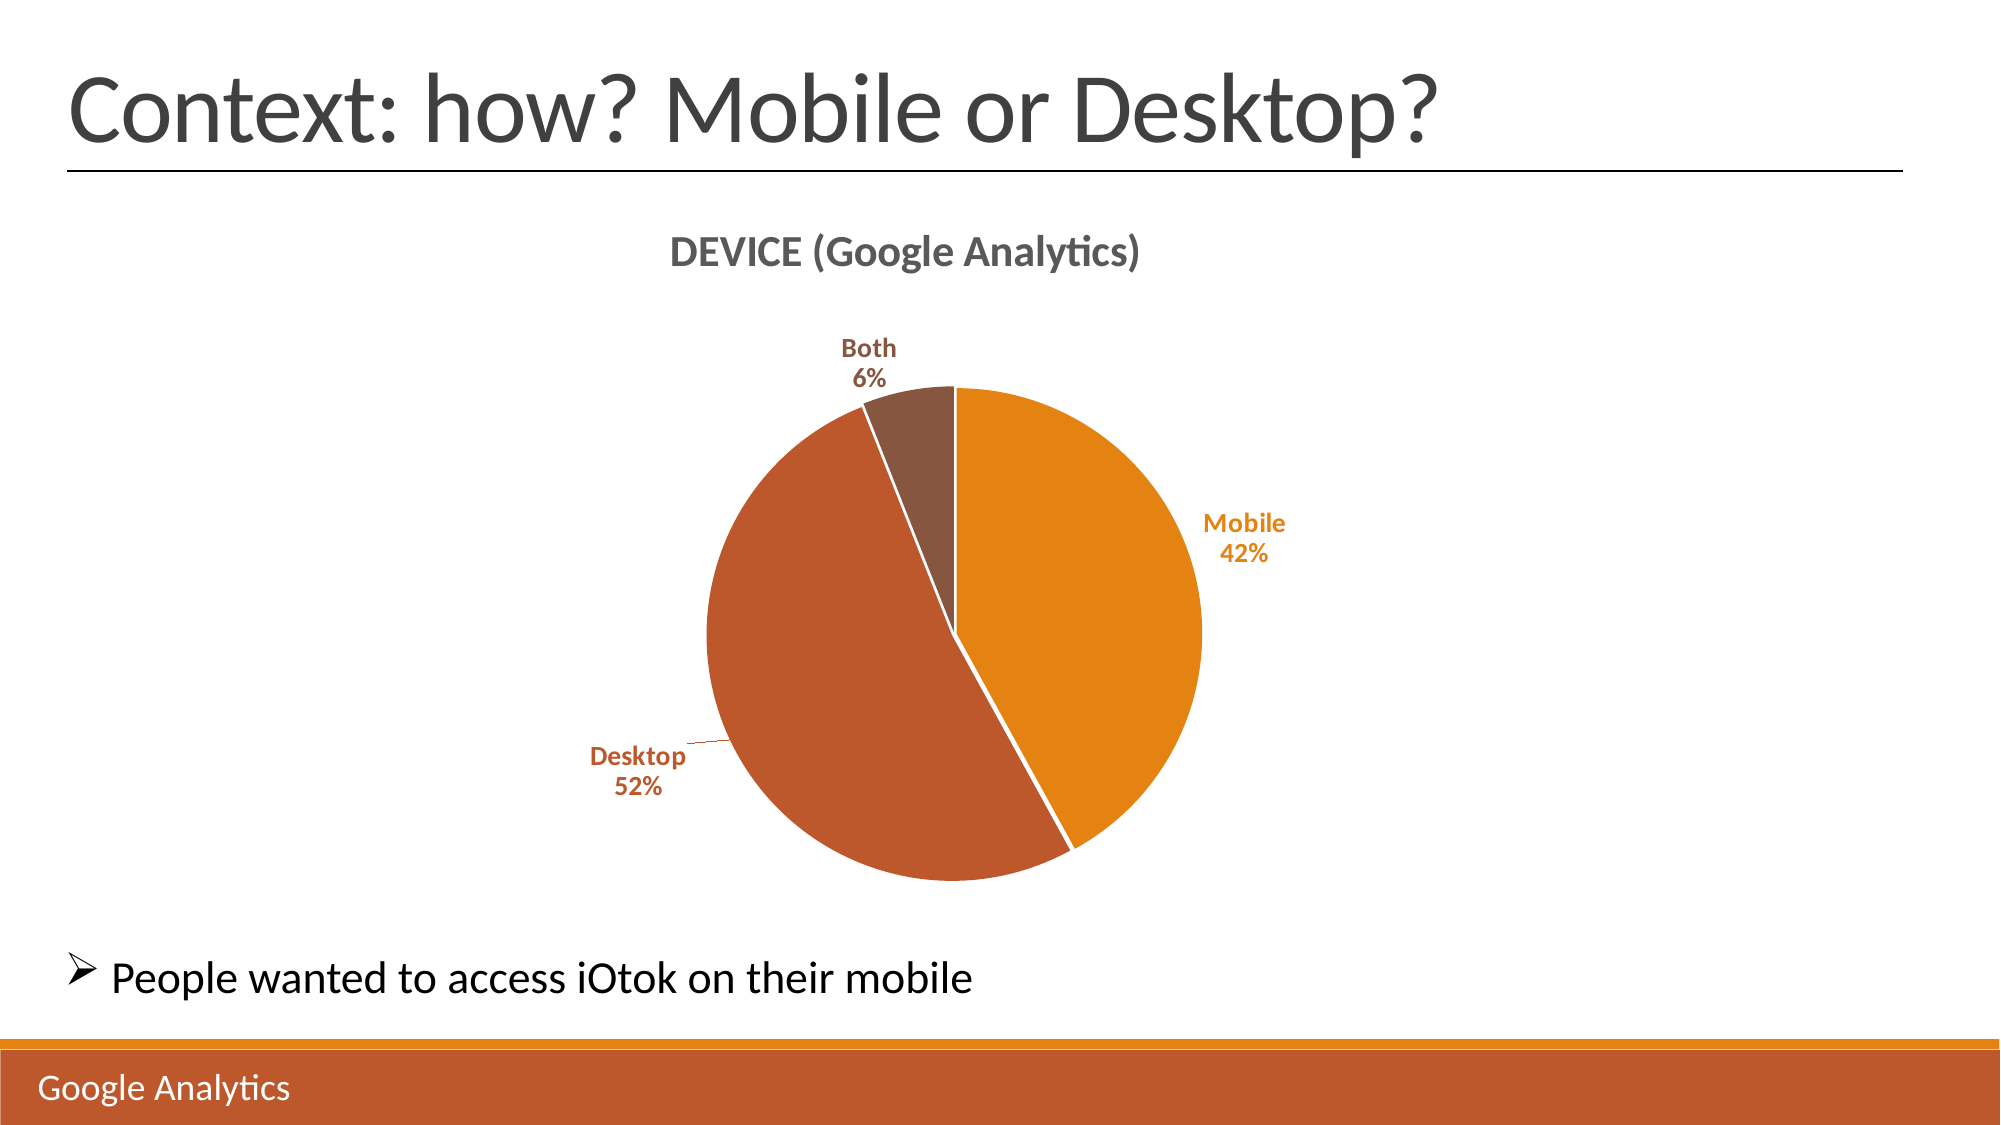

Context: how? Mobile or Desktop?

### Chart: DEVICE (Google Analytics)

| Category | Device (Google Analytics) |
|---|---|
| Mobile | 42.0 |
| Desktop | 52.0 |
| Both | 6.0 |
People wanted to access iOtok on their mobile
Google Analytics